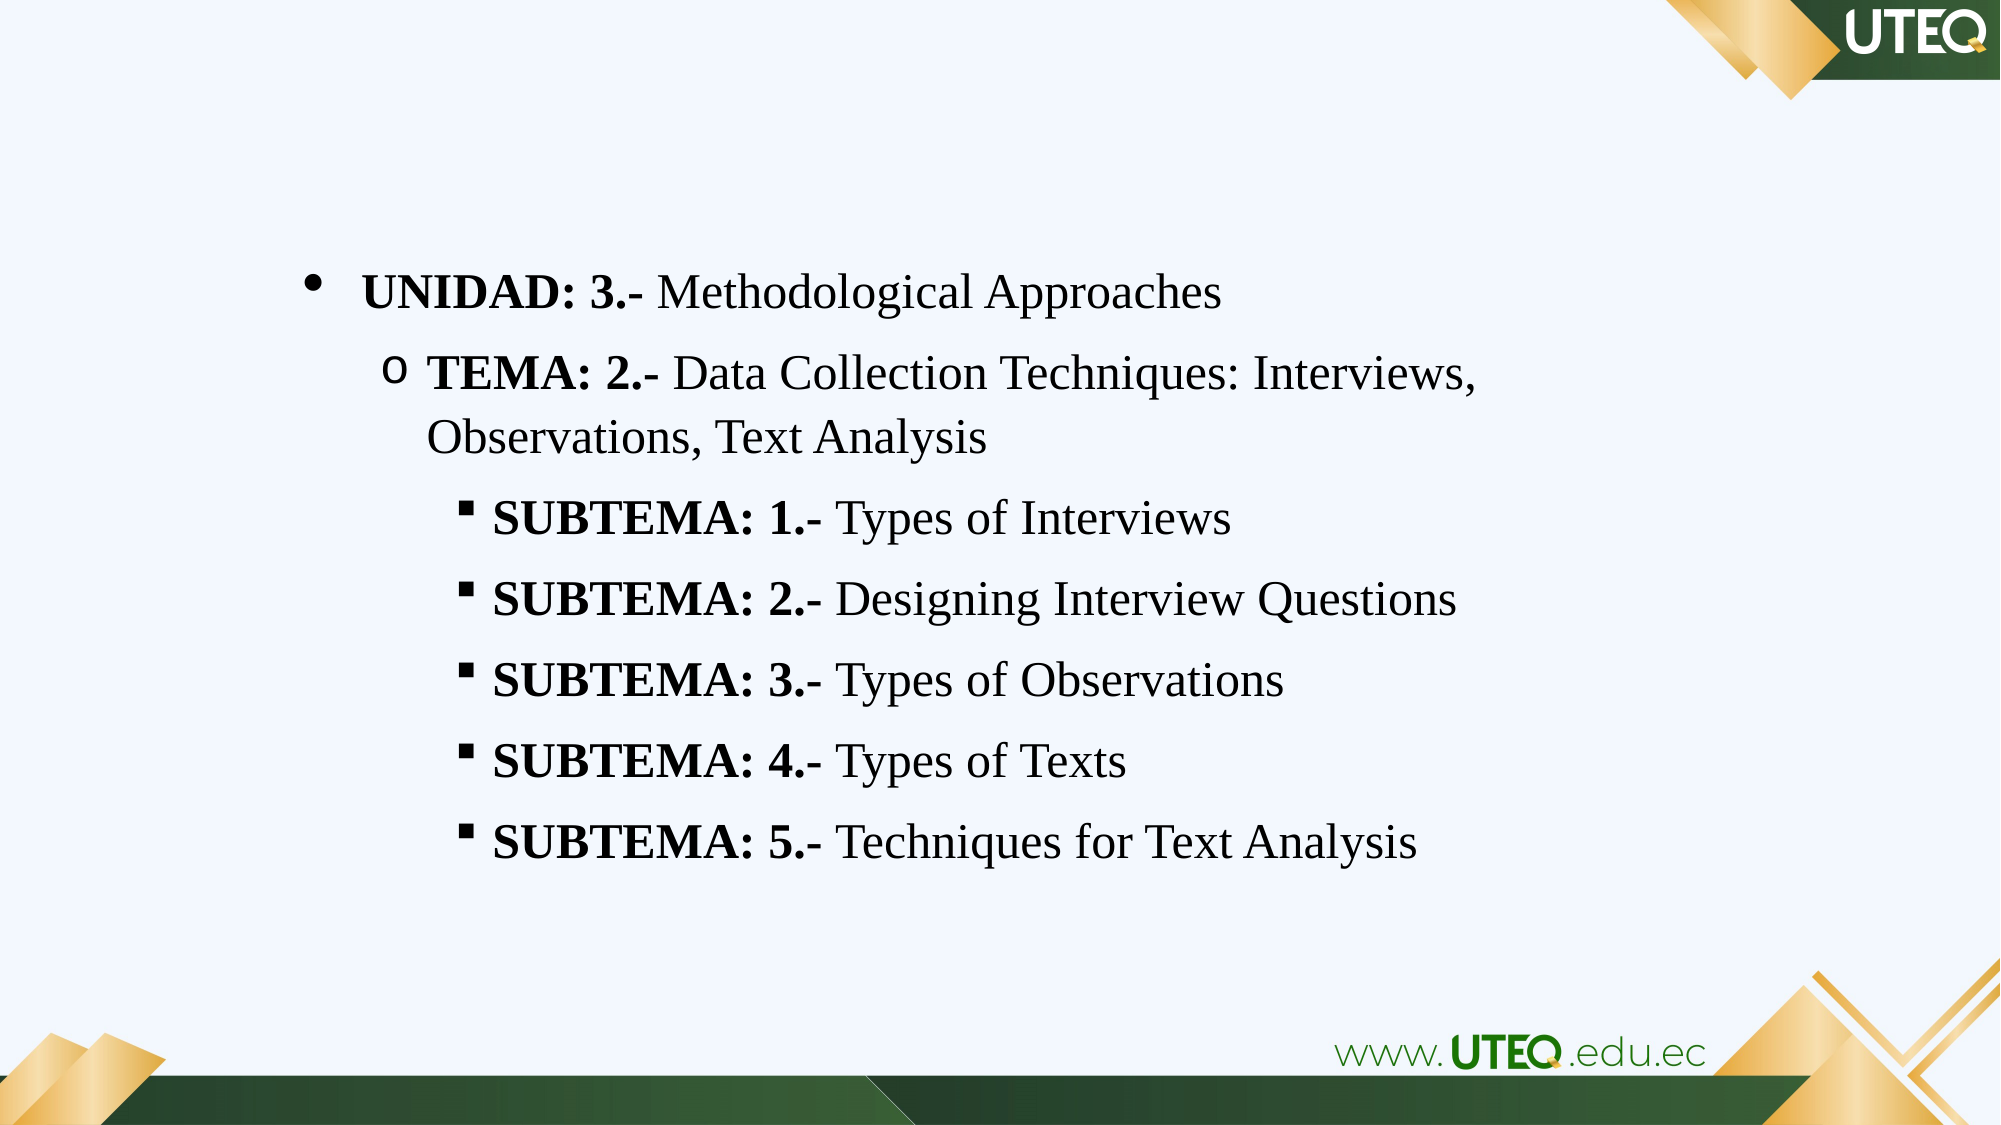

UNIDAD: 3.- Methodological Approaches
TEMA: 2.- Data Collection Techniques: Interviews, Observations, Text Analysis
SUBTEMA: 1.- Types of Interviews
SUBTEMA: 2.- Designing Interview Questions
SUBTEMA: 3.- Types of Observations
SUBTEMA: 4.- Types of Texts
SUBTEMA: 5.- Techniques for Text Analysis